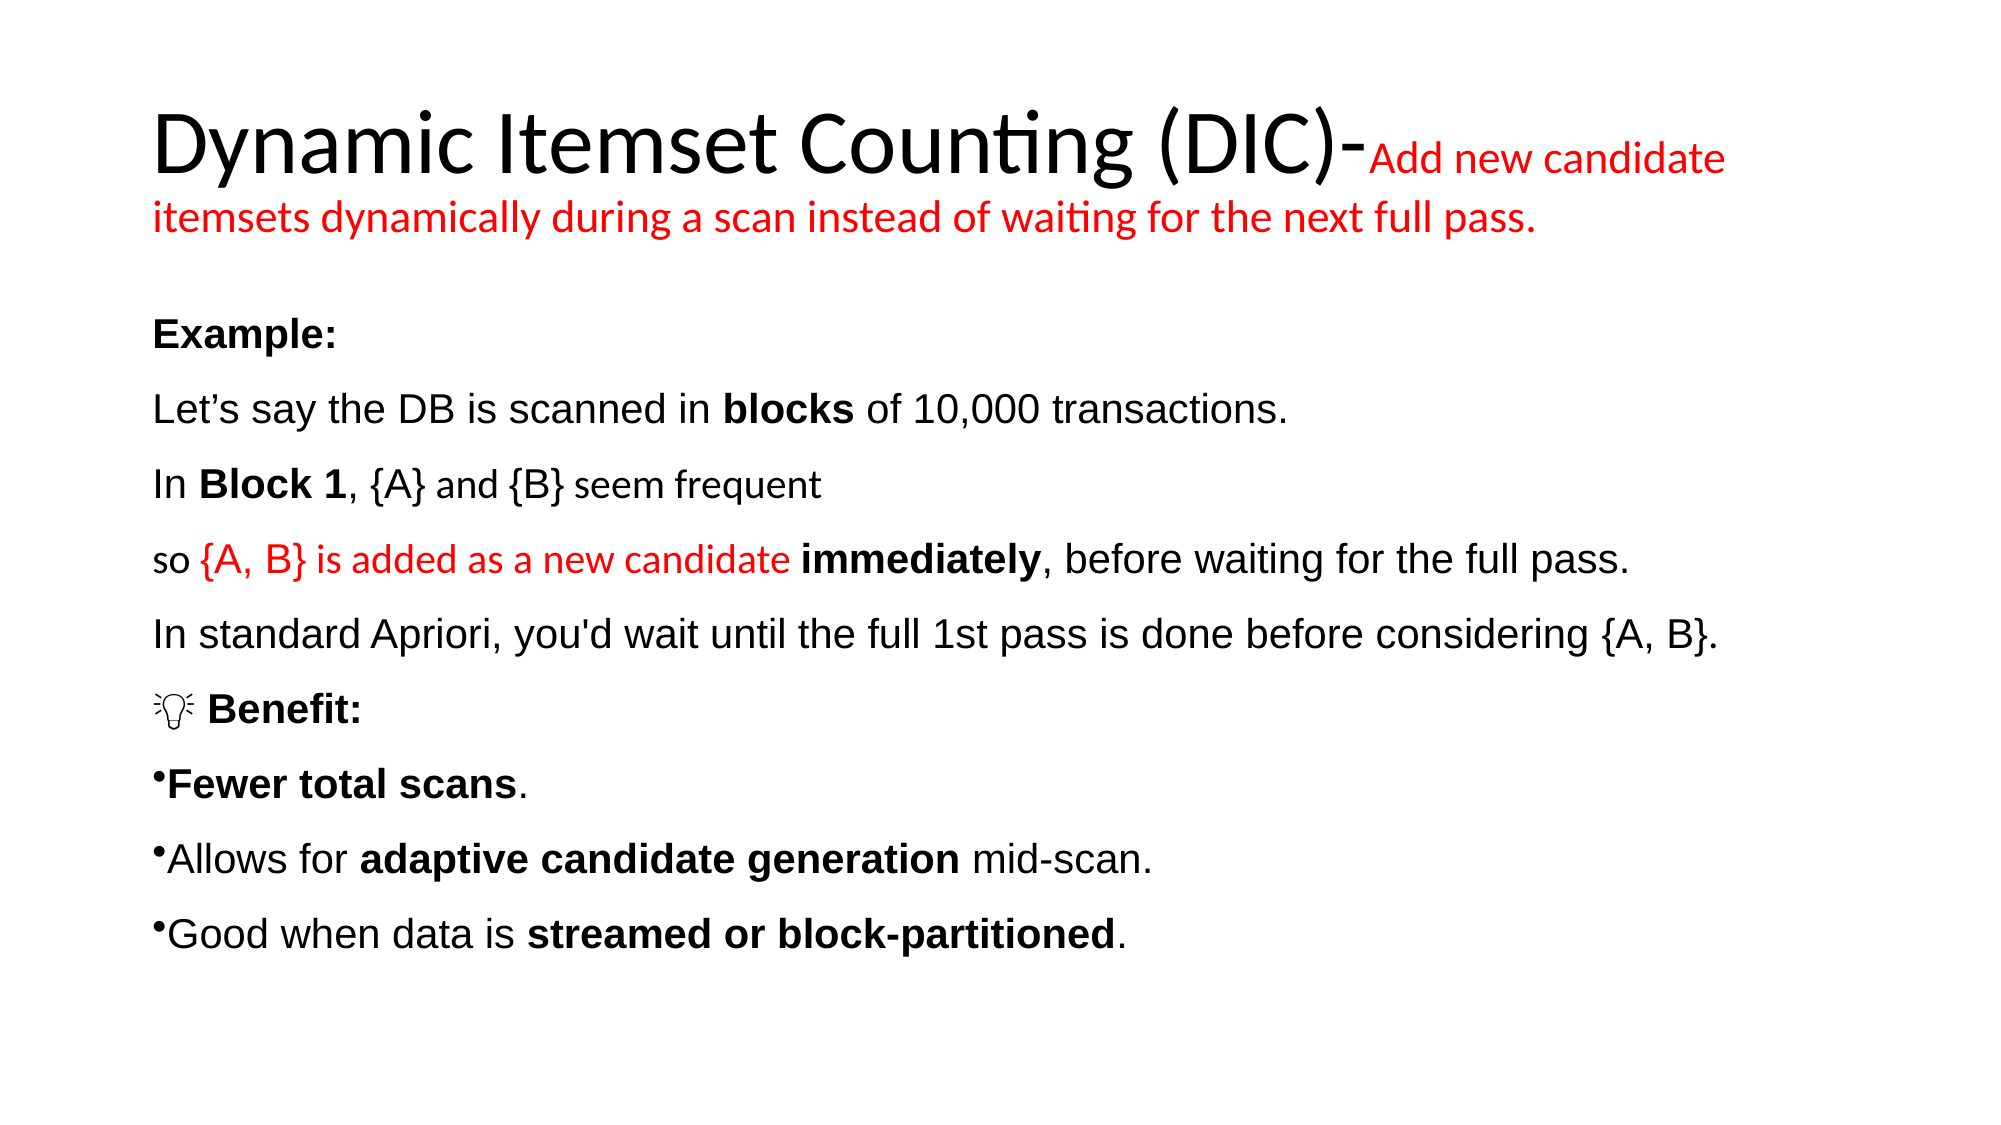

# Dynamic Itemset Counting (DIC)-Add new candidate itemsets dynamically during a scan instead of waiting for the next full pass.
Example:
Let’s say the DB is scanned in blocks of 10,000 transactions.
In Block 1, {A} and {B} seem frequent
so {A, B} is added as a new candidate immediately, before waiting for the full pass.
In standard Apriori, you'd wait until the full 1st pass is done before considering {A, B}.
💡 Benefit:
Fewer total scans.
Allows for adaptive candidate generation mid-scan.
Good when data is streamed or block-partitioned.